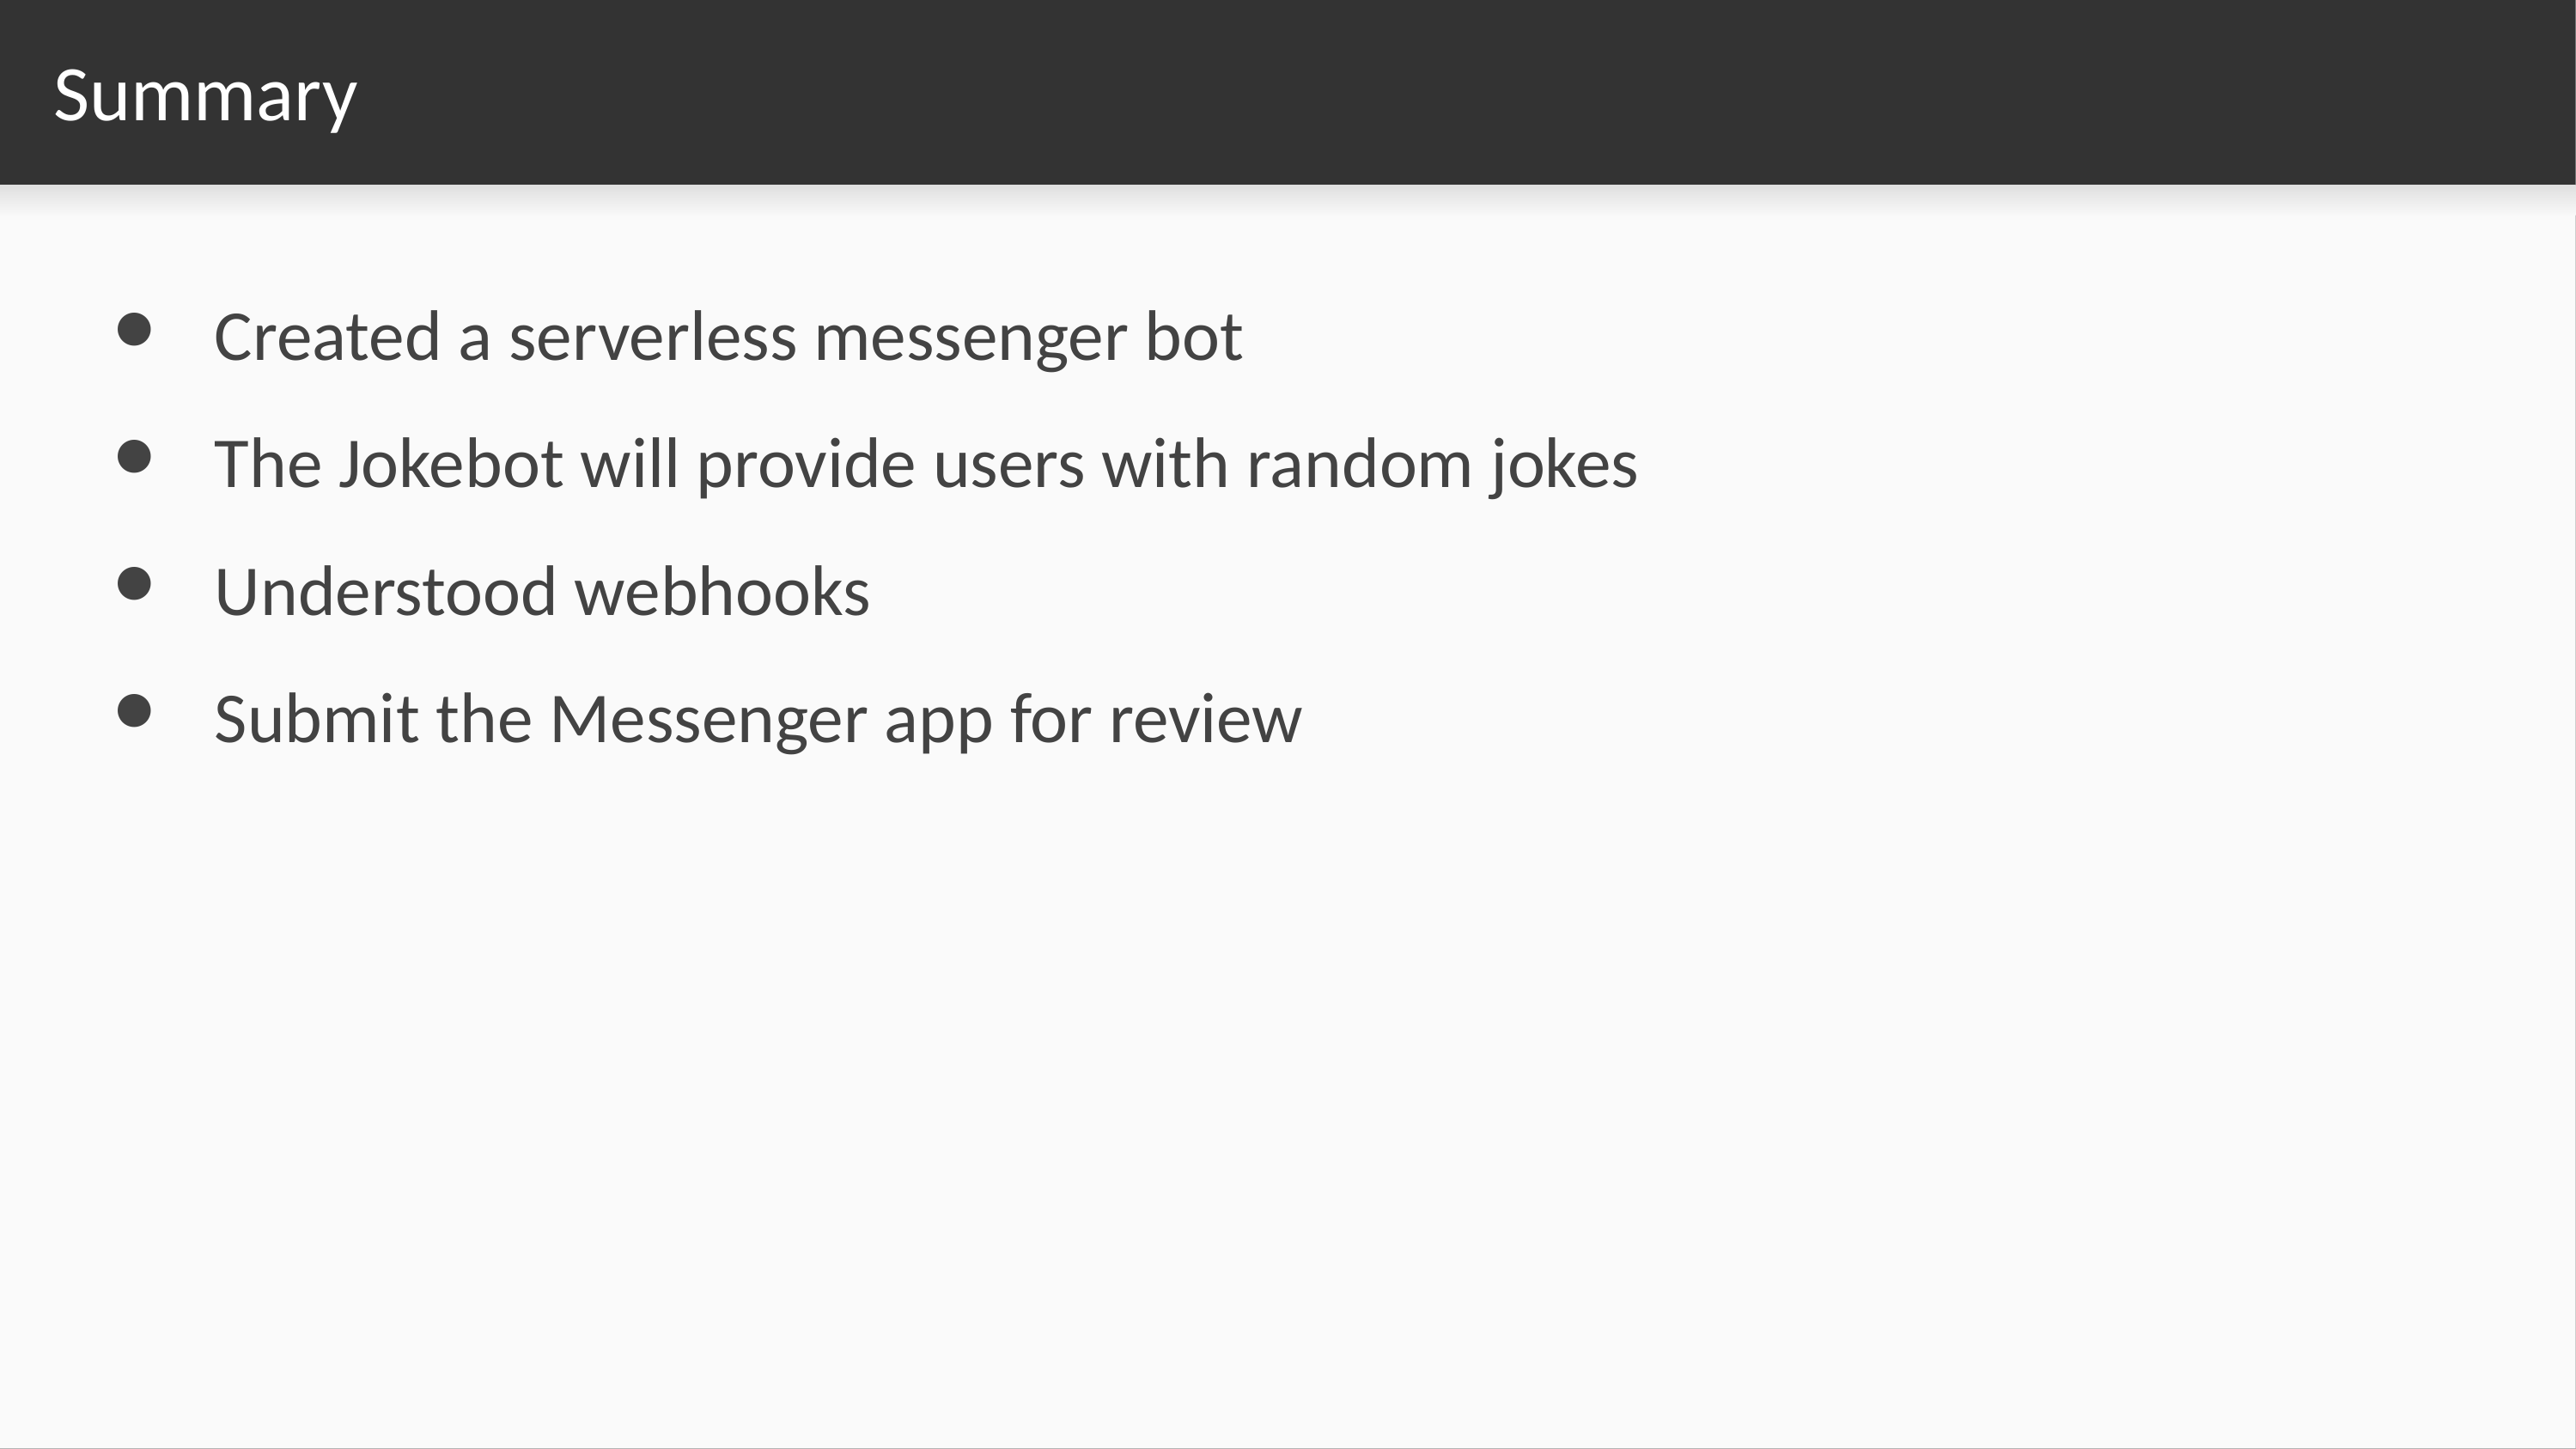

# Summary
Created a serverless messenger bot
The Jokebot will provide users with random jokes
Understood webhooks
Submit the Messenger app for review